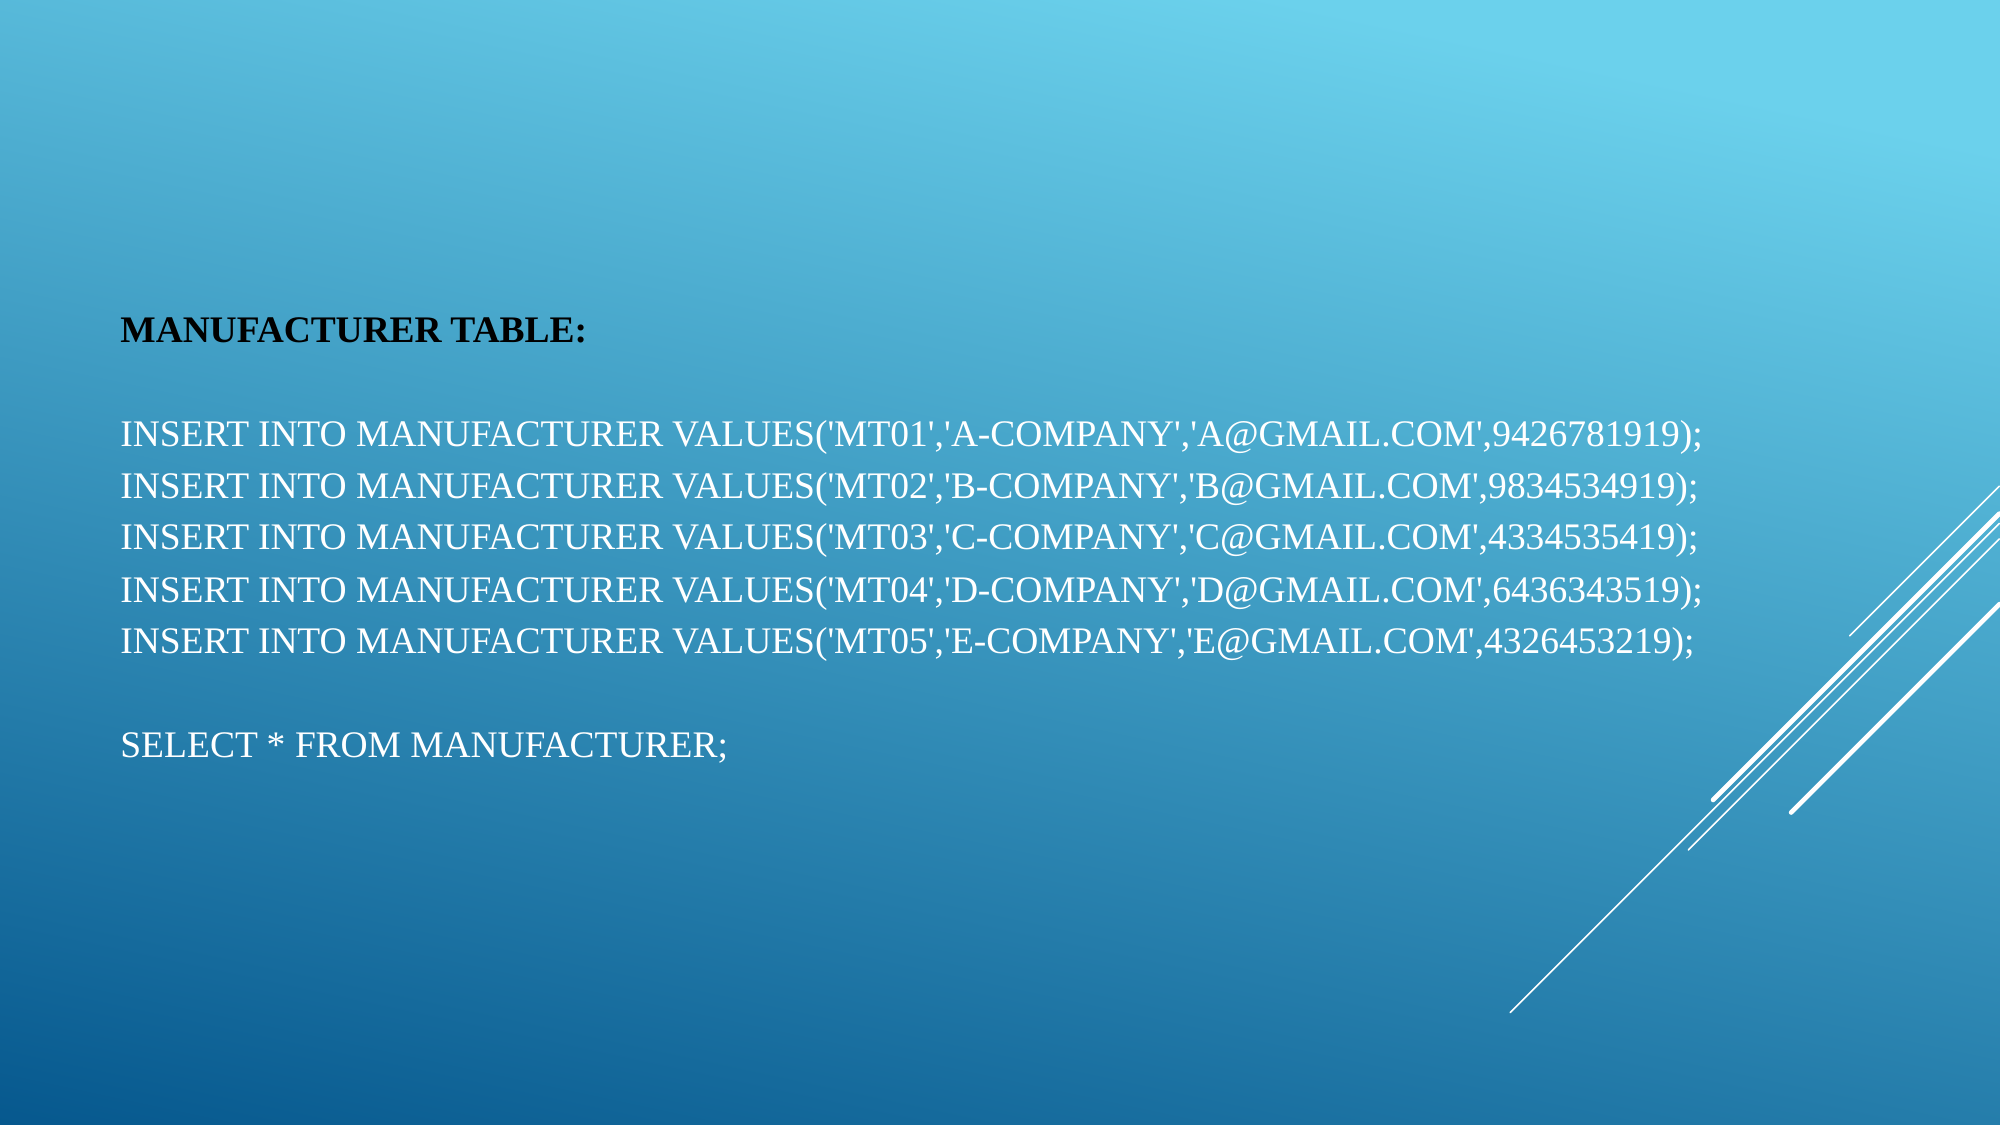

MANUFACTURER TABLE:

INSERT INTO MANUFACTURER VALUES('MT01','A-COMPANY','A@GMAIL.COM',9426781919);
INSERT INTO MANUFACTURER VALUES('MT02','B-COMPANY','B@GMAIL.COM',9834534919);
INSERT INTO MANUFACTURER VALUES('MT03','C-COMPANY','C@GMAIL.COM',4334535419);
INSERT INTO MANUFACTURER VALUES('MT04','D-COMPANY','D@GMAIL.COM',6436343519);
INSERT INTO MANUFACTURER VALUES('MT05','E-COMPANY','E@GMAIL.COM',4326453219);

SELECT * FROM MANUFACTURER;